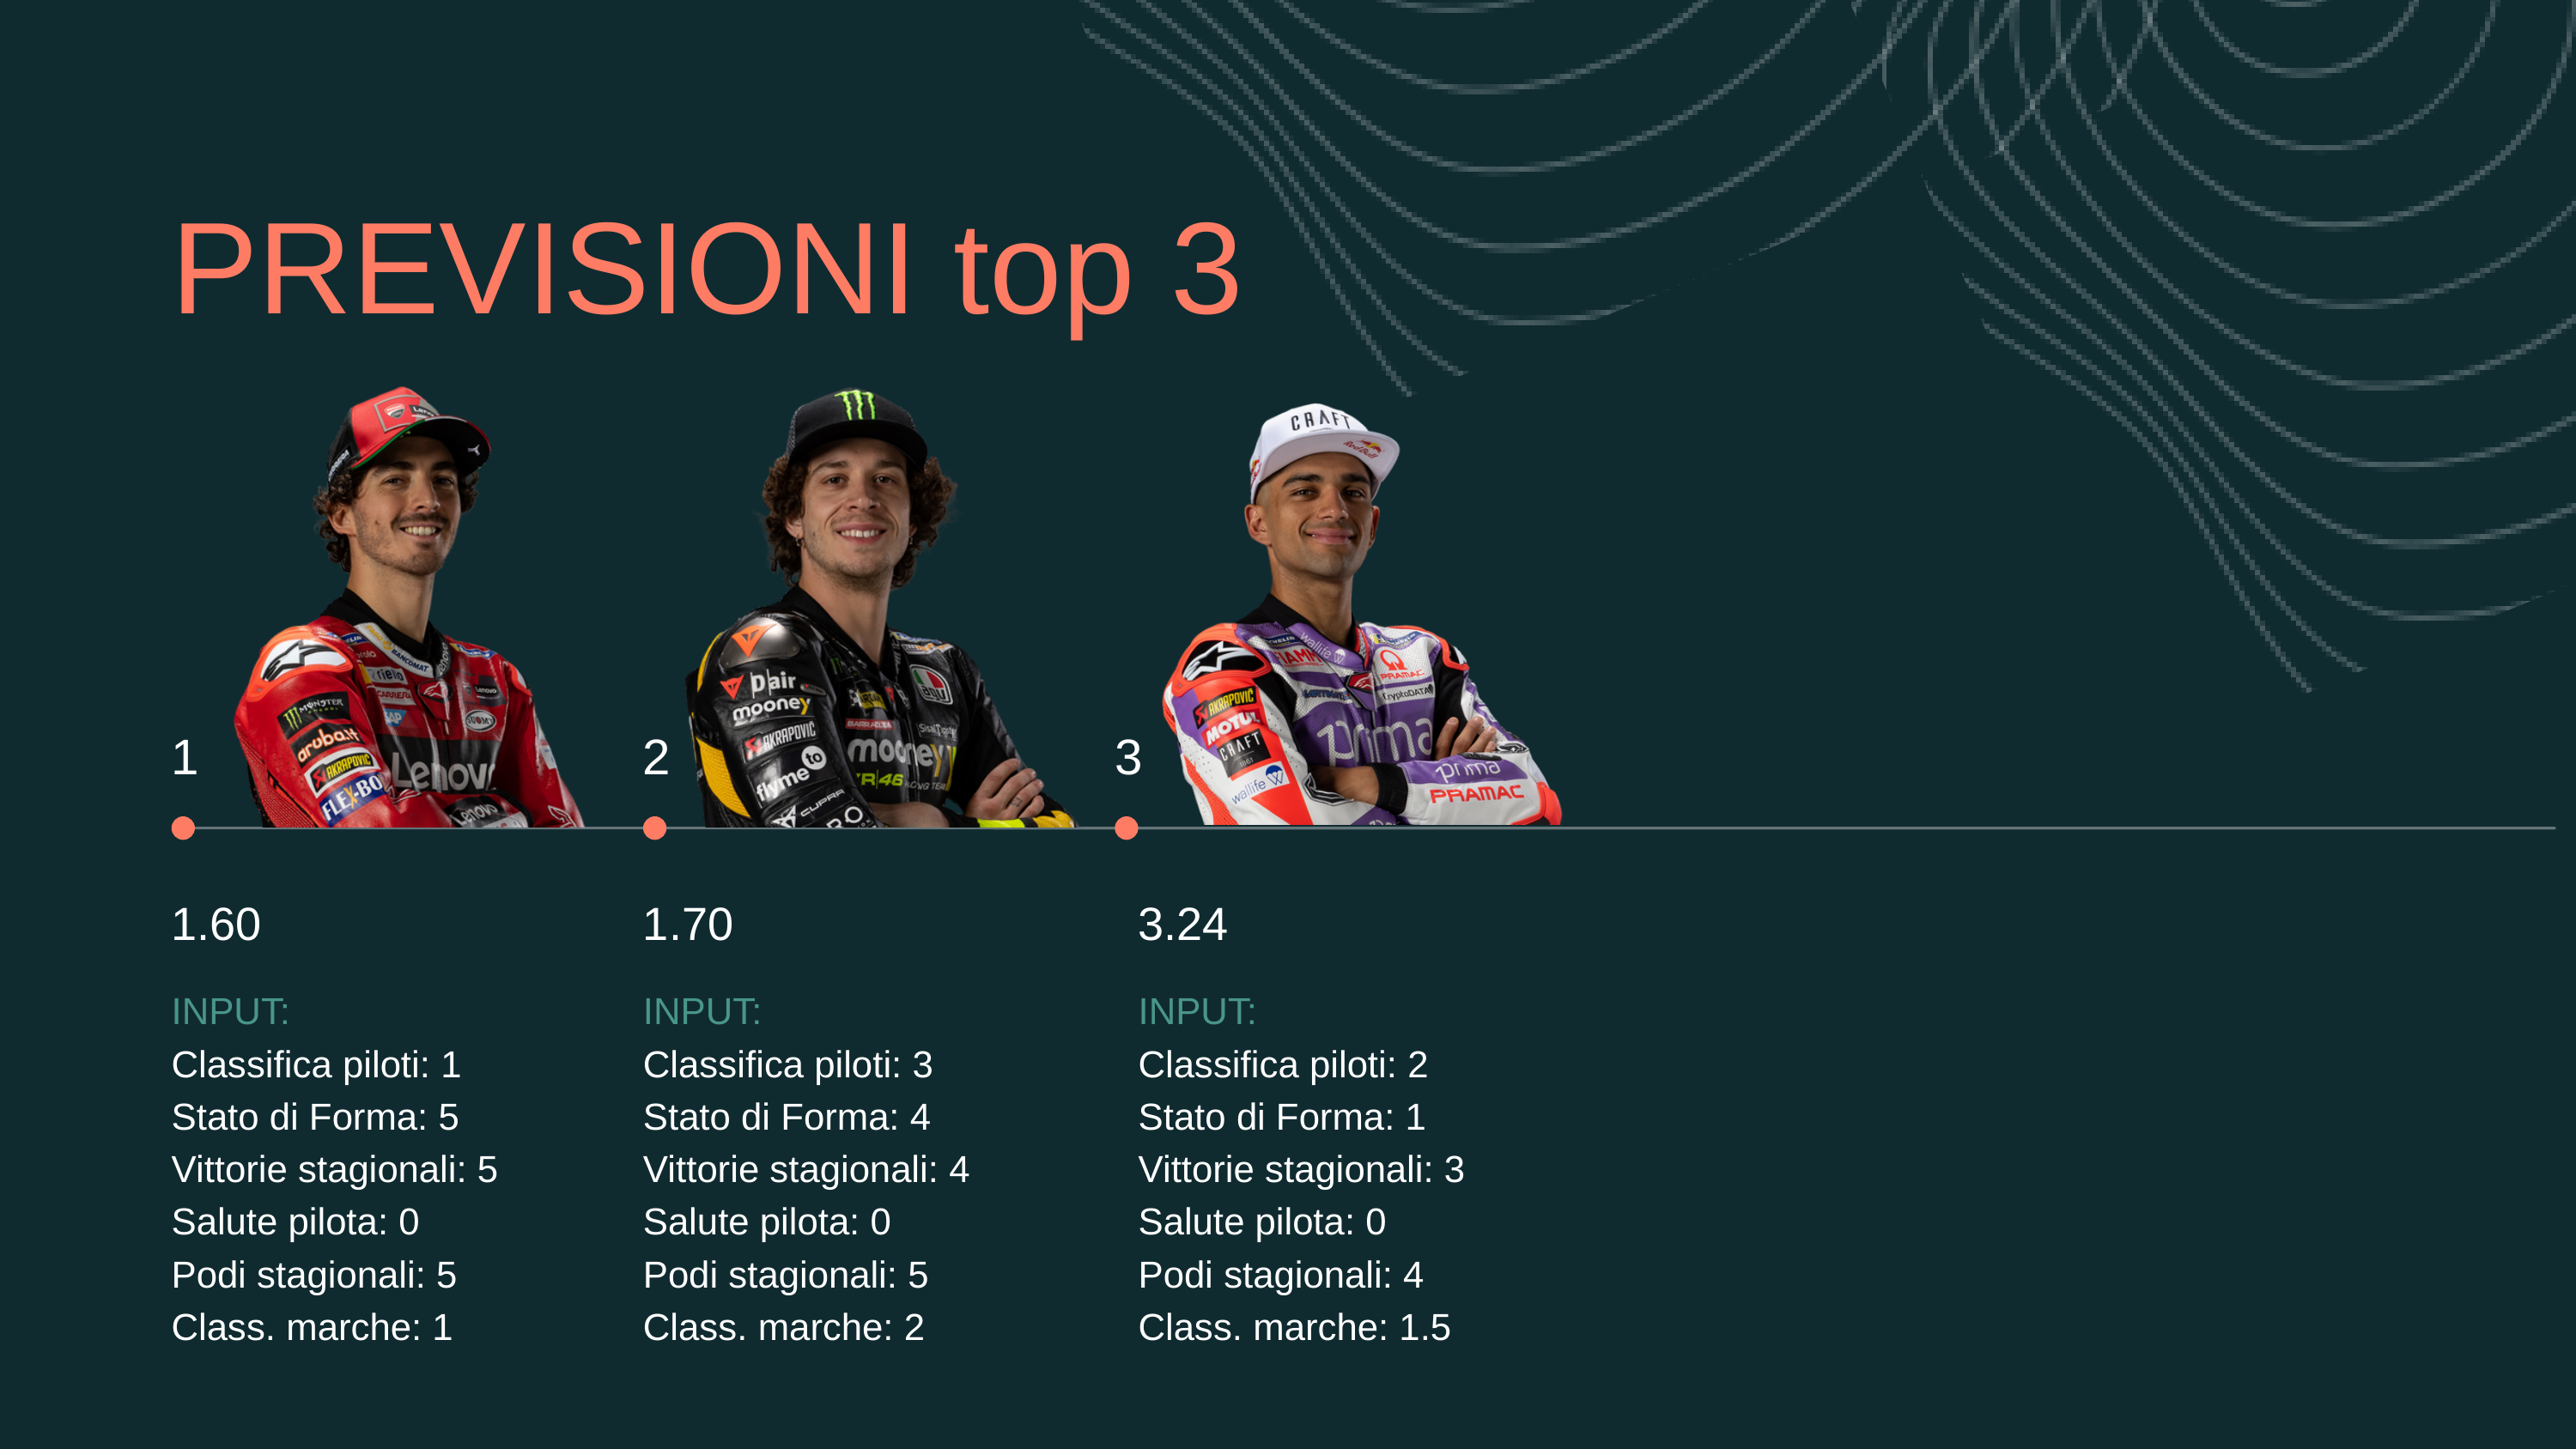

PREVISIONI top 3

1
2
3

1.60
INPUT:
Classifica piloti: 1
Stato di Forma: 5
Vittorie stagionali: 5
Salute pilota: 0
Podi stagionali: 5
Class. marche: 1
1.70
INPUT:
Classifica piloti: 3
Stato di Forma: 4
Vittorie stagionali: 4
Salute pilota: 0
Podi stagionali: 5
Class. marche: 2

3.24
INPUT:
Classifica piloti: 2
Stato di Forma: 1
Vittorie stagionali: 3
Salute pilota: 0
Podi stagionali: 4
Class. marche: 1.5